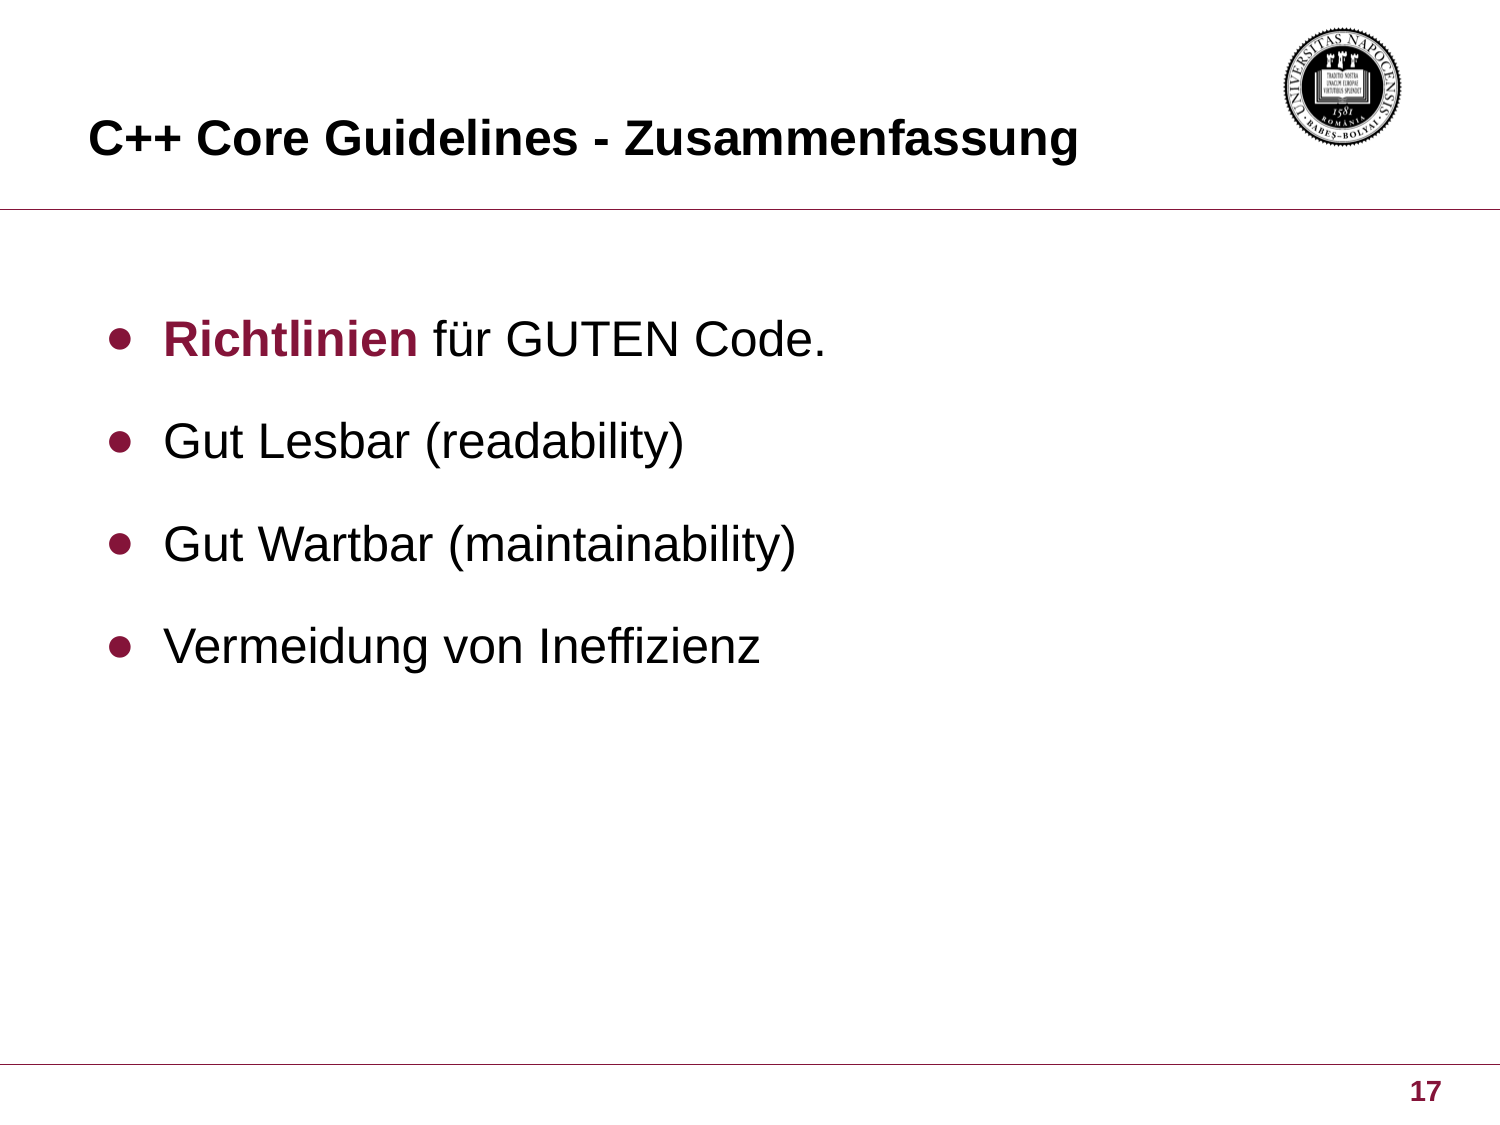

# C++ Core Guidelines - Zusammenfassung
Richtlinien für GUTEN Code.
Gut Lesbar (readability)
Gut Wartbar (maintainability)
Vermeidung von Ineffizienz

17